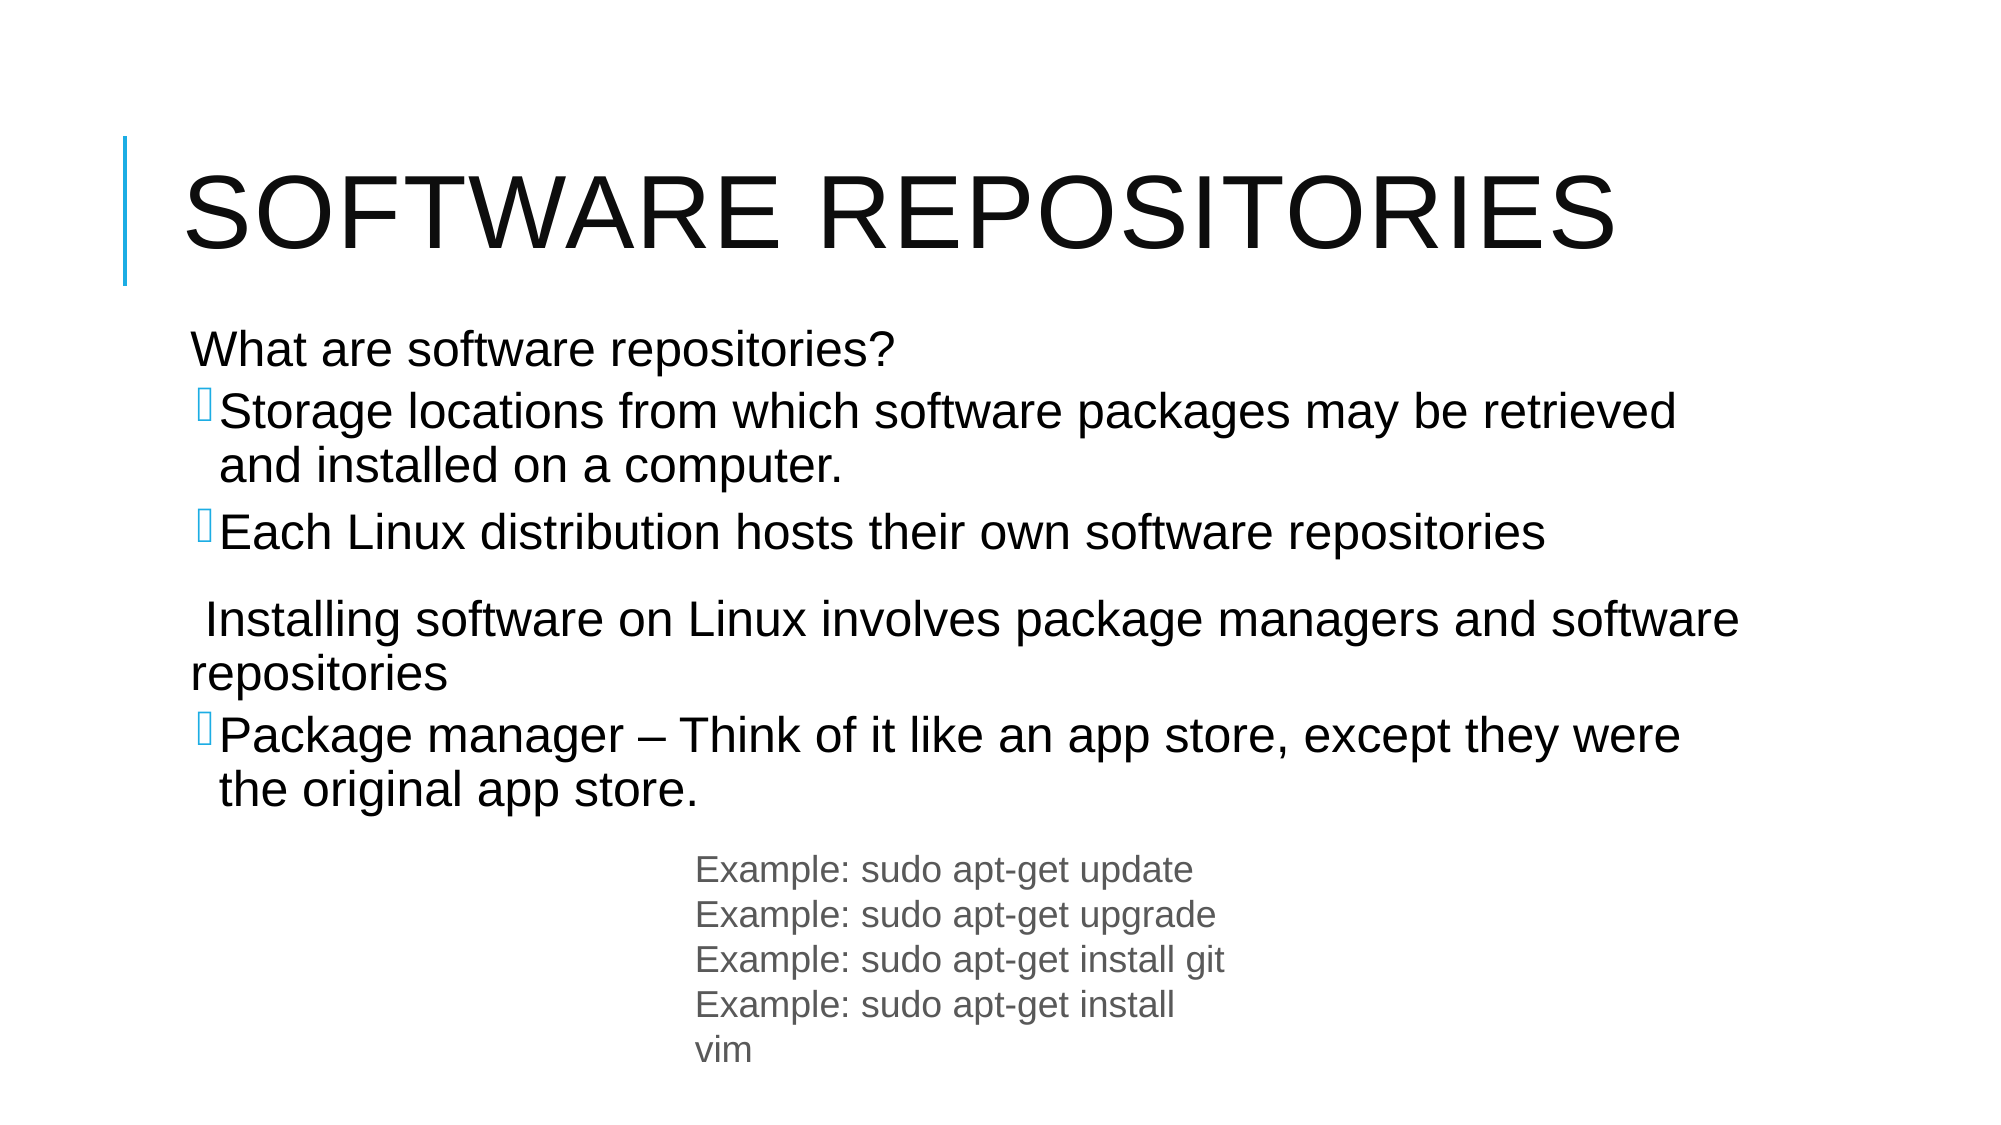

# Software Repositories
What are software repositories?
Storage locations from which software packages may be retrieved and installed on a computer.
Each Linux distribution hosts their own software repositories
 Installing software on Linux involves package managers and software repositories
Package manager – Think of it like an app store, except they were the original app store.
Example: sudo apt-get update
Example: sudo apt-get upgrade
Example: sudo apt-get install git
Example: sudo apt-get install vim